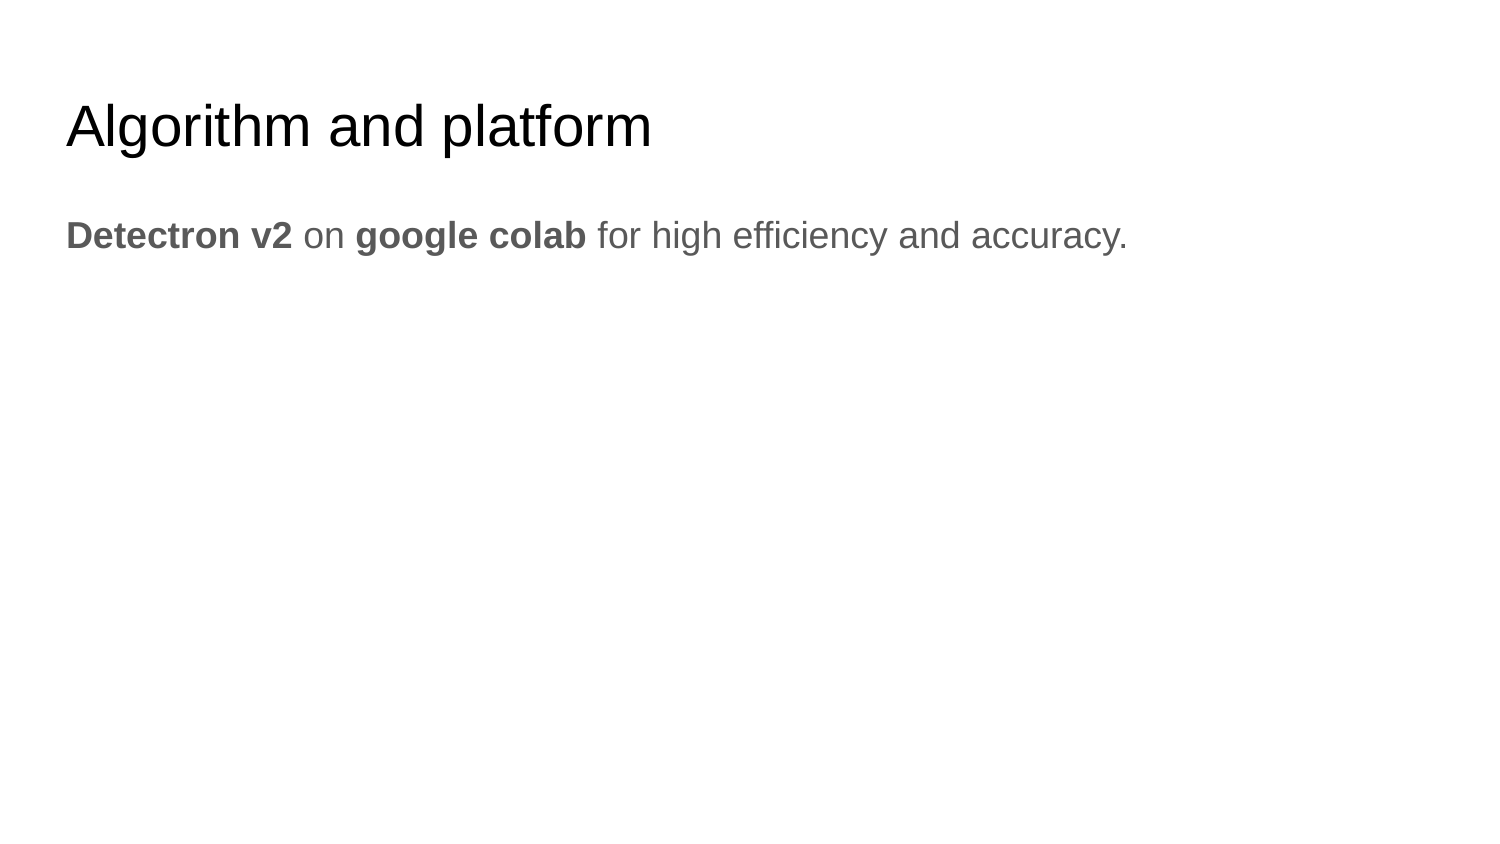

# Algorithm and platform
Detectron v2 on google colab for high efficiency and accuracy.